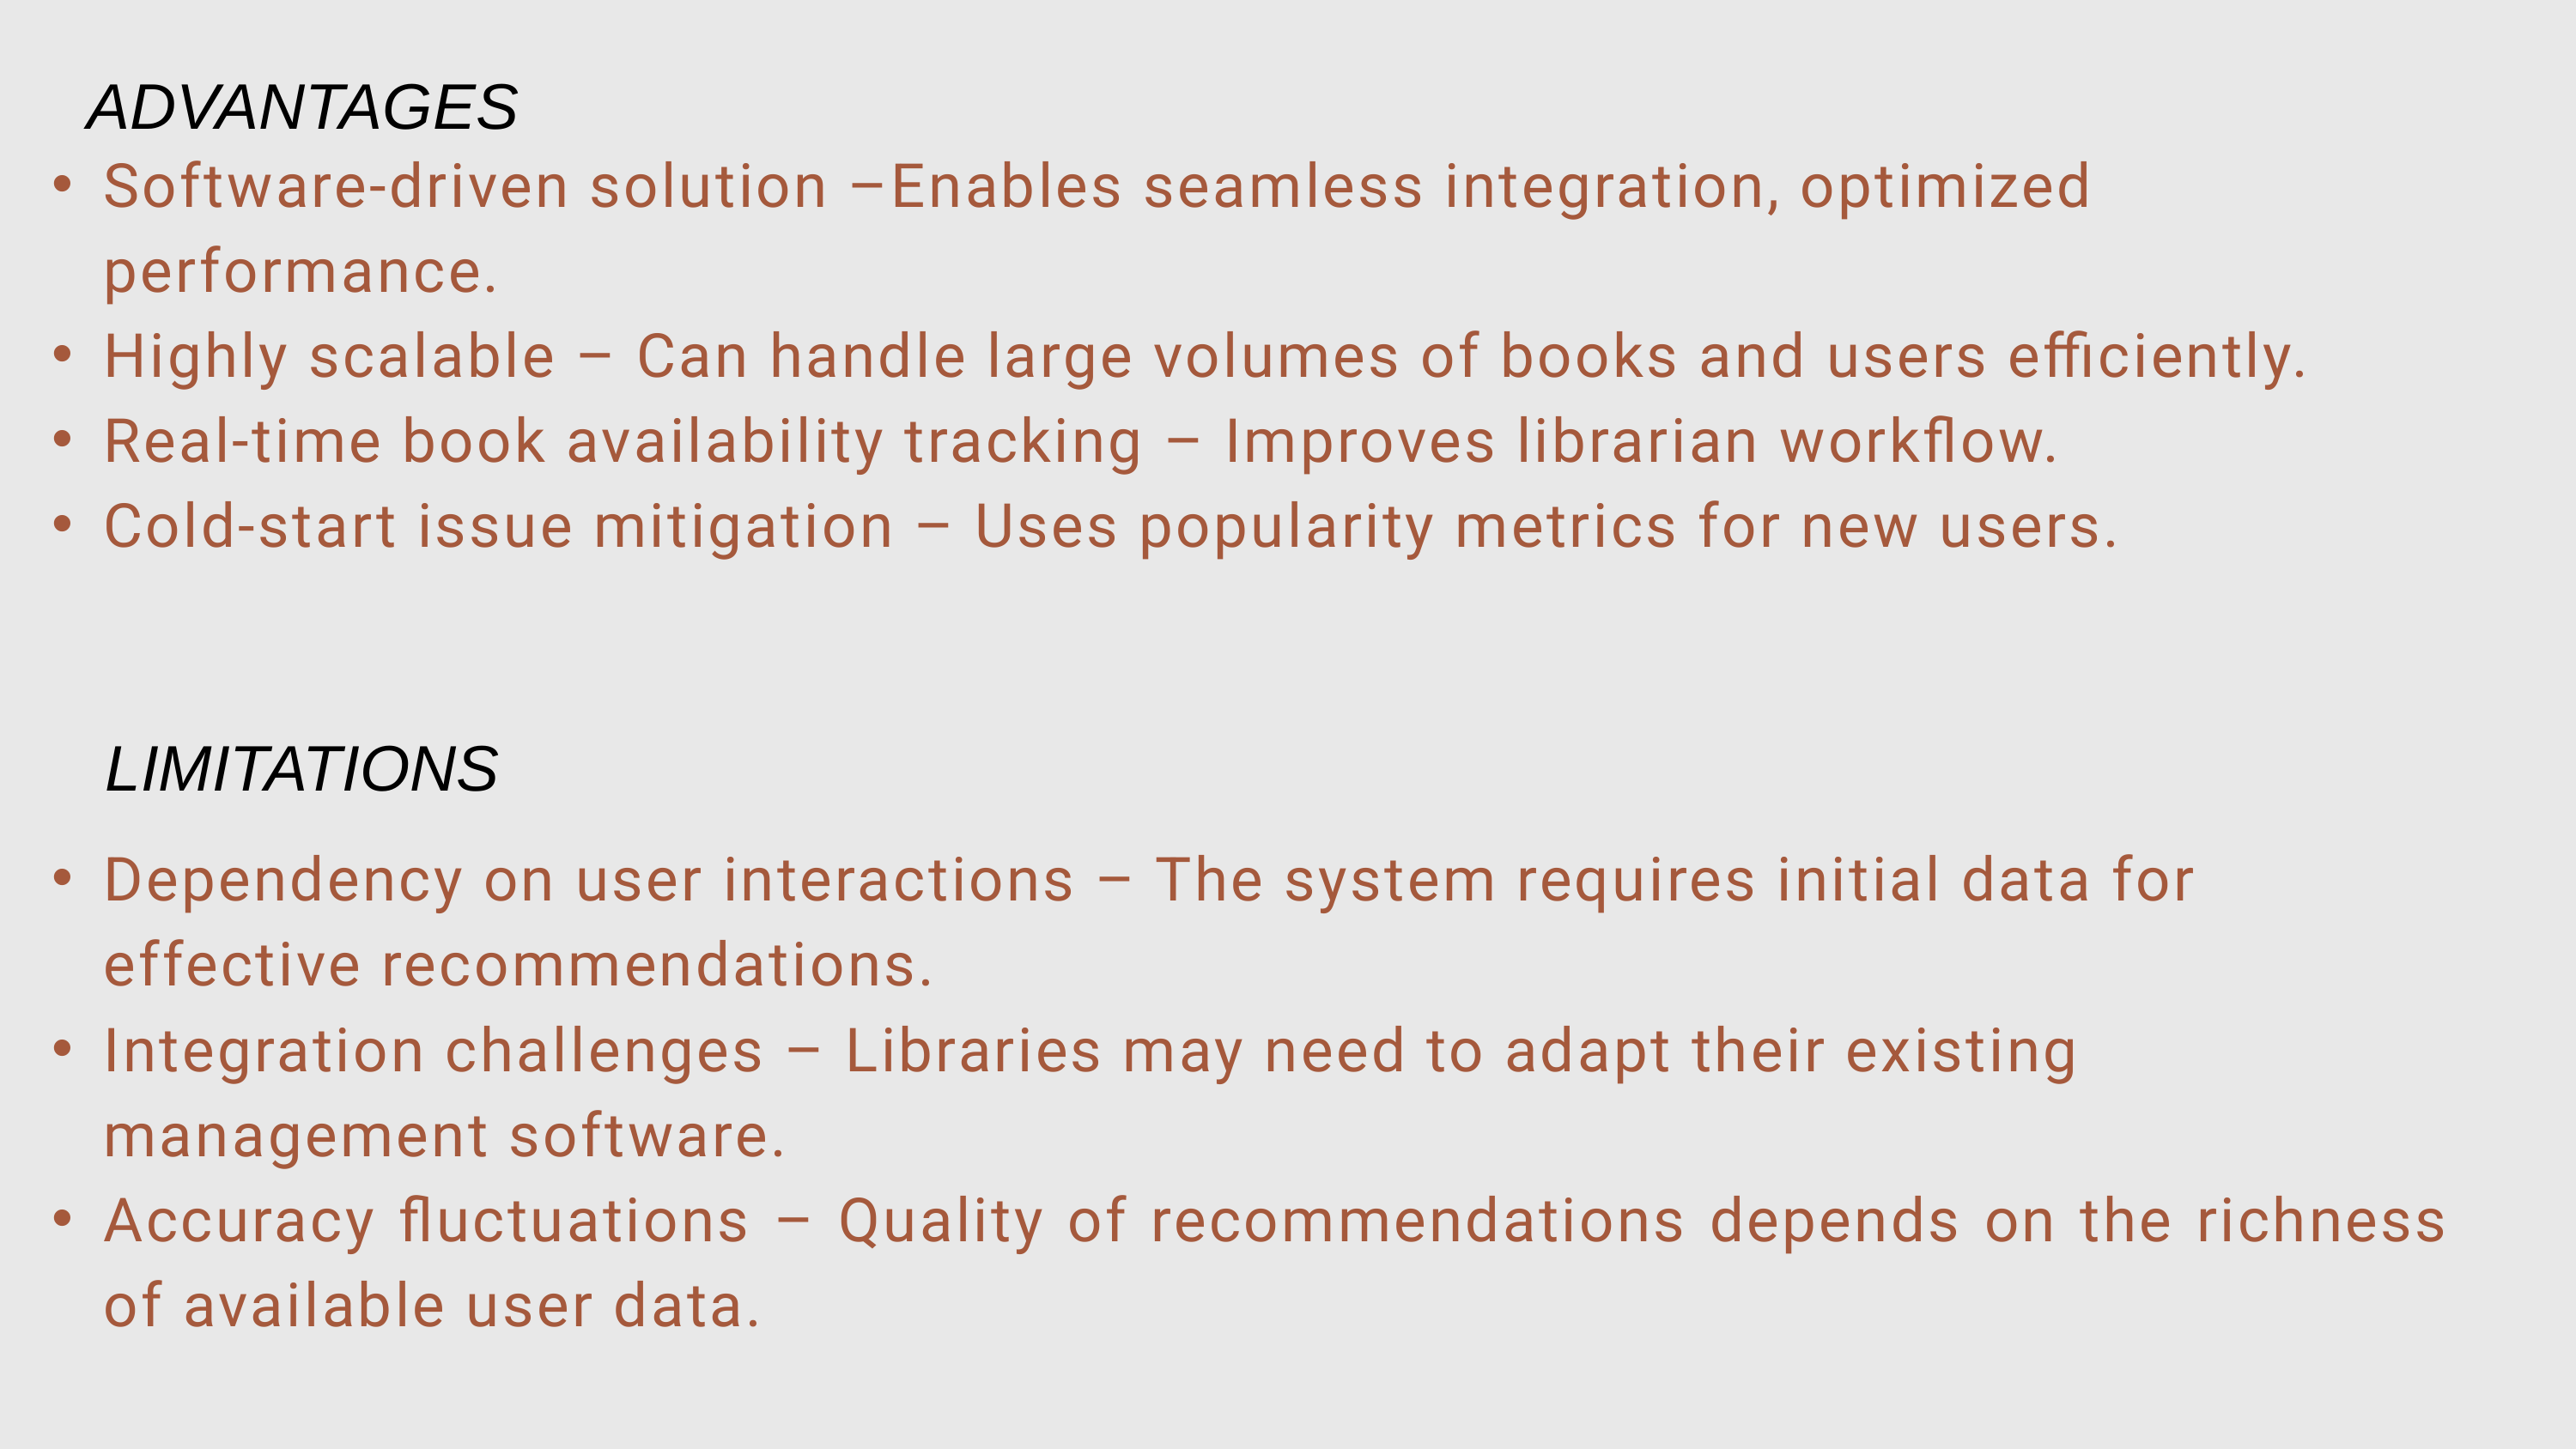

ADVANTAGES
Software-driven solution –Enables seamless integration, optimized performance.
Highly scalable – Can handle large volumes of books and users efficiently.
Real-time book availability tracking – Improves librarian workflow.
Cold-start issue mitigation – Uses popularity metrics for new users.
 LIMITATIONS
Dependency on user interactions – The system requires initial data for effective recommendations.
Integration challenges – Libraries may need to adapt their existing management software.
Accuracy fluctuations – Quality of recommendations depends on the richness of available user data.